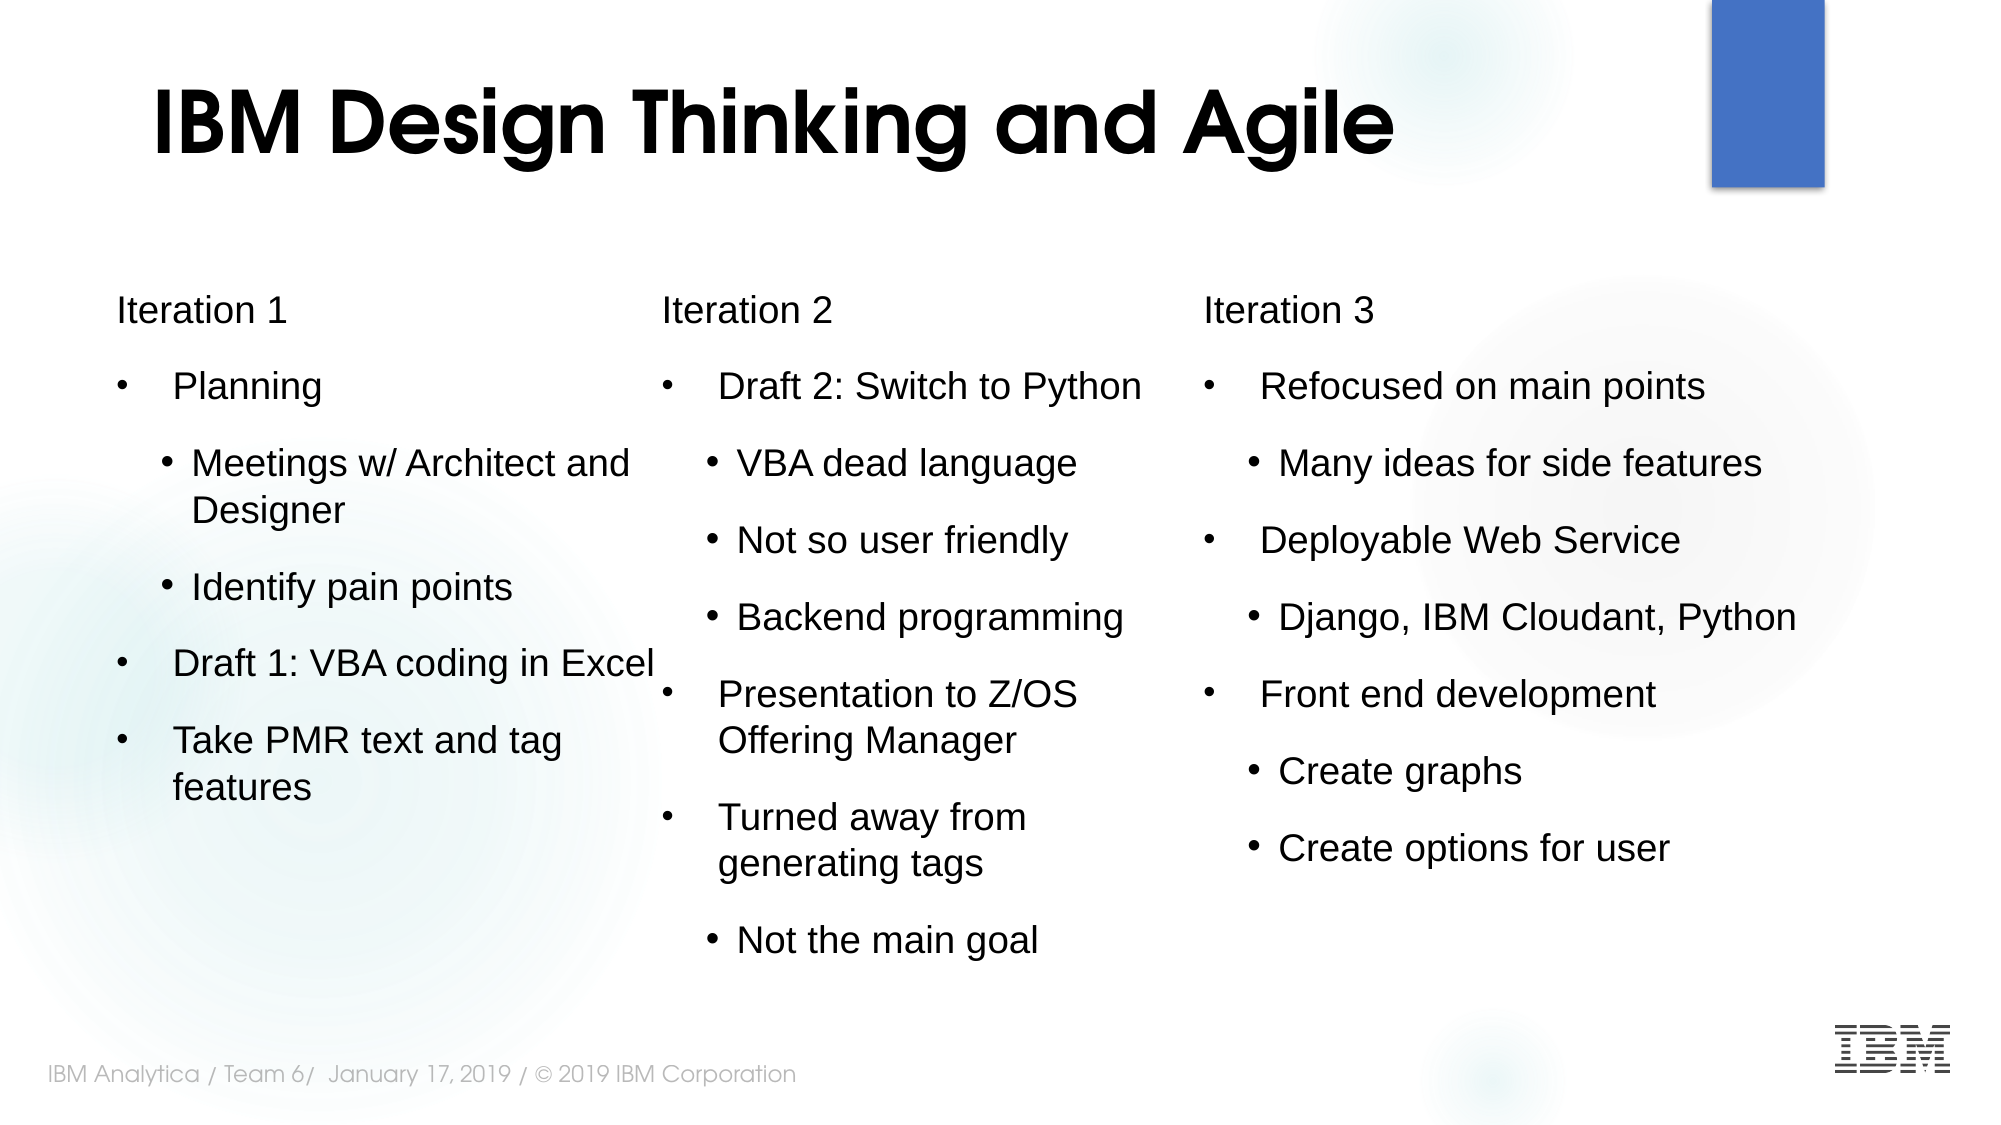

# IBM Design Thinking and Agile
Iteration 3
Refocused on main points
Many ideas for side features
Deployable Web Service
Django, IBM Cloudant, Python
Front end development
Create graphs
Create options for user
Iteration 2
Draft 2: Switch to Python
VBA dead language
Not so user friendly
Backend programming
Presentation to Z/OS Offering Manager
Turned away from generating tags
Not the main goal

Iteration 1
Planning
Meetings w/ Architect and Designer
Identify pain points
Draft 1: VBA coding in Excel
Take PMR text and tag features

IBM Analytica / Team 6/  January 17, 2019 / © 2019 IBM Corporation